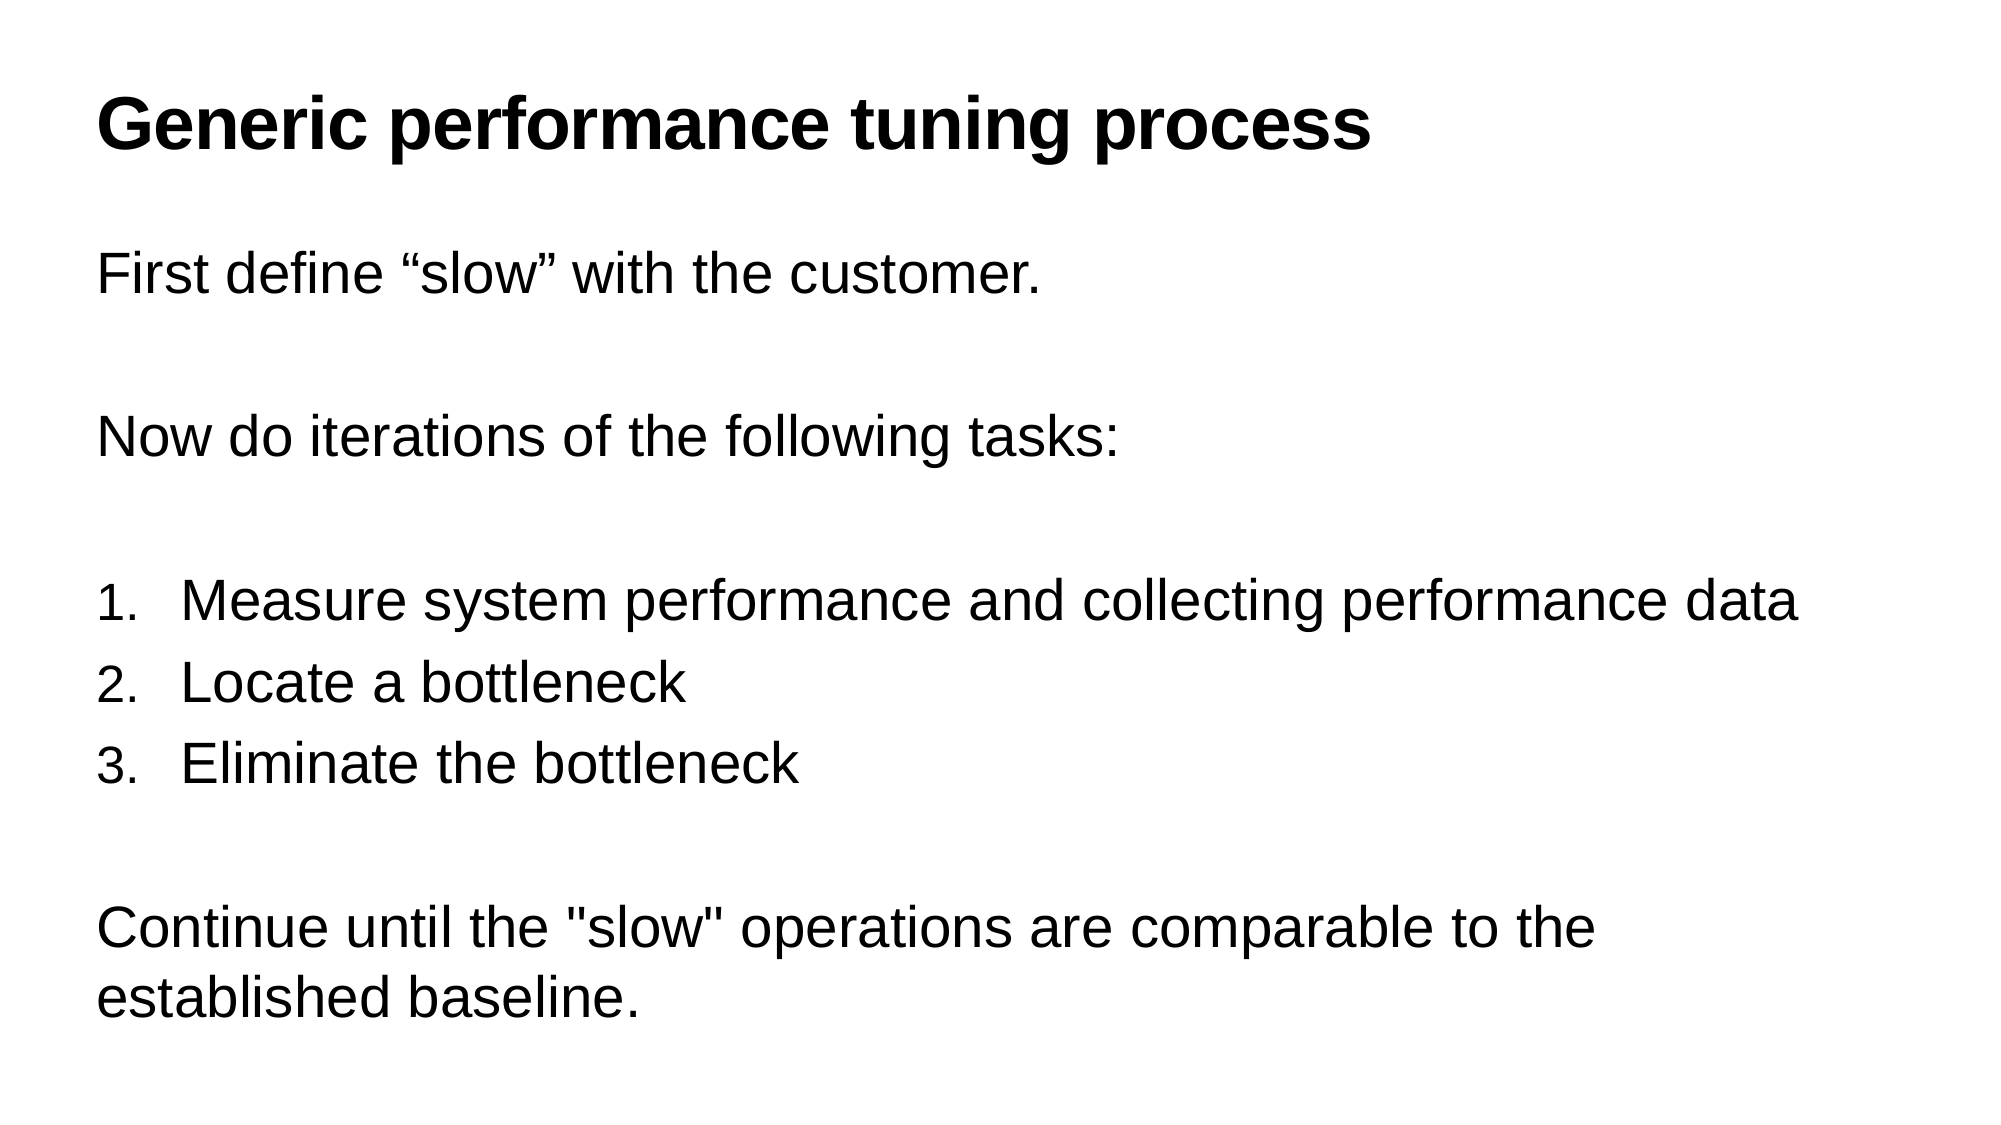

# Generic performance tuning process
First define “slow” with the customer.

Now do iterations of the following tasks:

Measure system performance and collecting performance data
Locate a bottleneck
Eliminate the bottleneck

Continue until the "slow" operations are comparable to the established baseline.